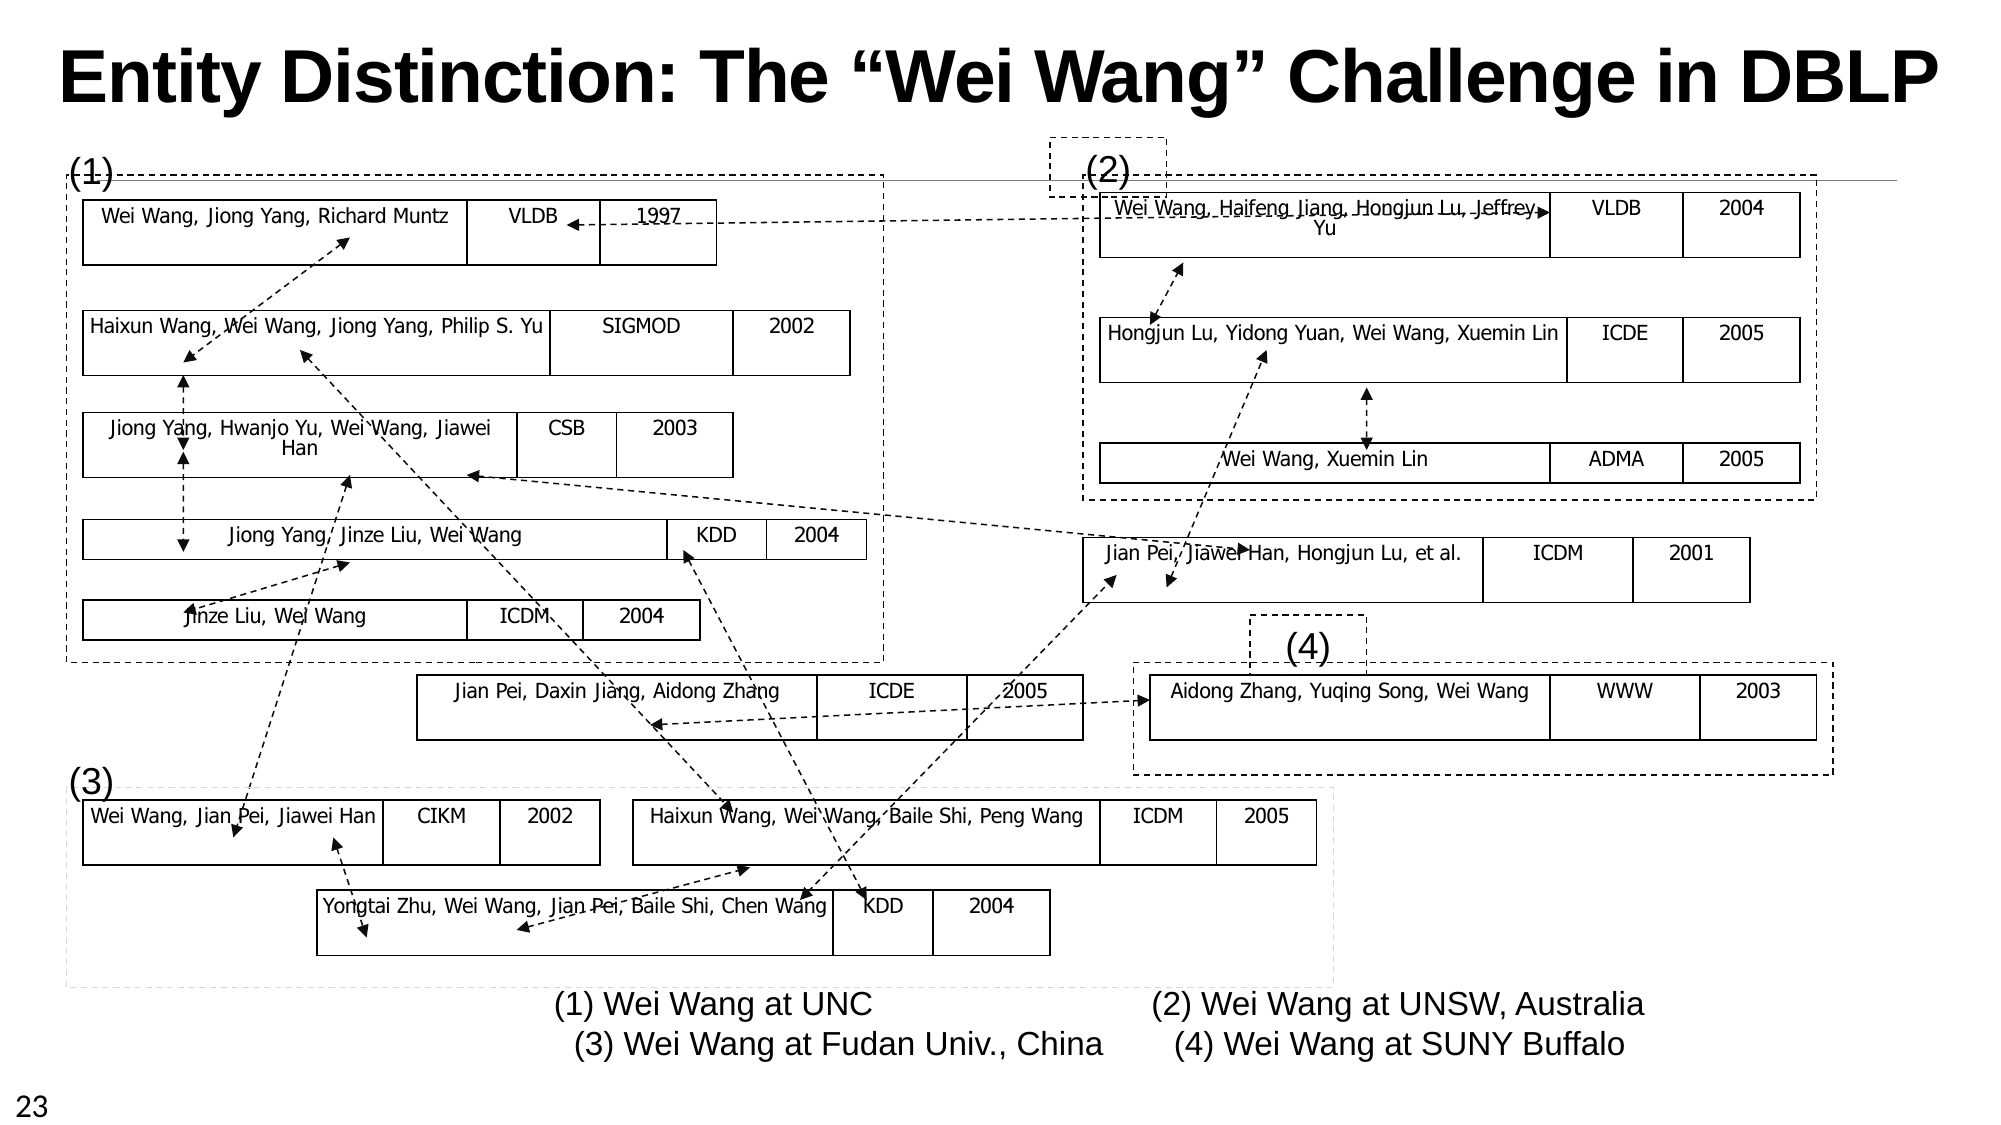

Entity Distinction: The “Wei Wang” Challenge in DBLP
(2)
(1)

| Wei Wang, Haifeng Jiang, Hongjun Lu, Jeffrey Yu | VLDB | 2004 |
| --- | --- | --- |
| Wei Wang, Jiong Yang, Richard Muntz | VLDB | 1997 |
| --- | --- | --- |

| Haixun Wang, Wei Wang, Jiong Yang, Philip S. Yu | SIGMOD | 2002 |
| --- | --- | --- |
| Hongjun Lu, Yidong Yuan, Wei Wang, Xuemin Lin | ICDE | 2005 |
| --- | --- | --- |

| Jiong Yang, Hwanjo Yu, Wei Wang, Jiawei Han | CSB | 2003 |
| --- | --- | --- |
| Wei Wang, Xuemin Lin | ADMA | 2005 |
| --- | --- | --- |

| Jiong Yang, Jinze Liu, Wei Wang | KDD | 2004 |
| --- | --- | --- |
| Jian Pei, Jiawei Han, Hongjun Lu, et al. | ICDM | 2001 |
| --- | --- | --- |

| Jinze Liu, Wei Wang | ICDM | 2004 |
| --- | --- | --- |
(4)

| Jian Pei, Daxin Jiang, Aidong Zhang | ICDE | 2005 |
| --- | --- | --- |
| Aidong Zhang, Yuqing Song, Wei Wang | WWW | 2003 |
| --- | --- | --- |

(3)

| Wei Wang, Jian Pei, Jiawei Han | CIKM | 2002 |
| --- | --- | --- |
| Haixun Wang, Wei Wang, Baile Shi, Peng Wang | ICDM | 2005 |
| --- | --- | --- |

| Yongtai Zhu, Wei Wang, Jian Pei, Baile Shi, Chen Wang | KDD | 2004 |
| --- | --- | --- |
(1) Wei Wang at UNC	                (2) Wei Wang at UNSW, Australia
(3) Wei Wang at Fudan Univ., China	(4) Wei Wang at SUNY Buffalo